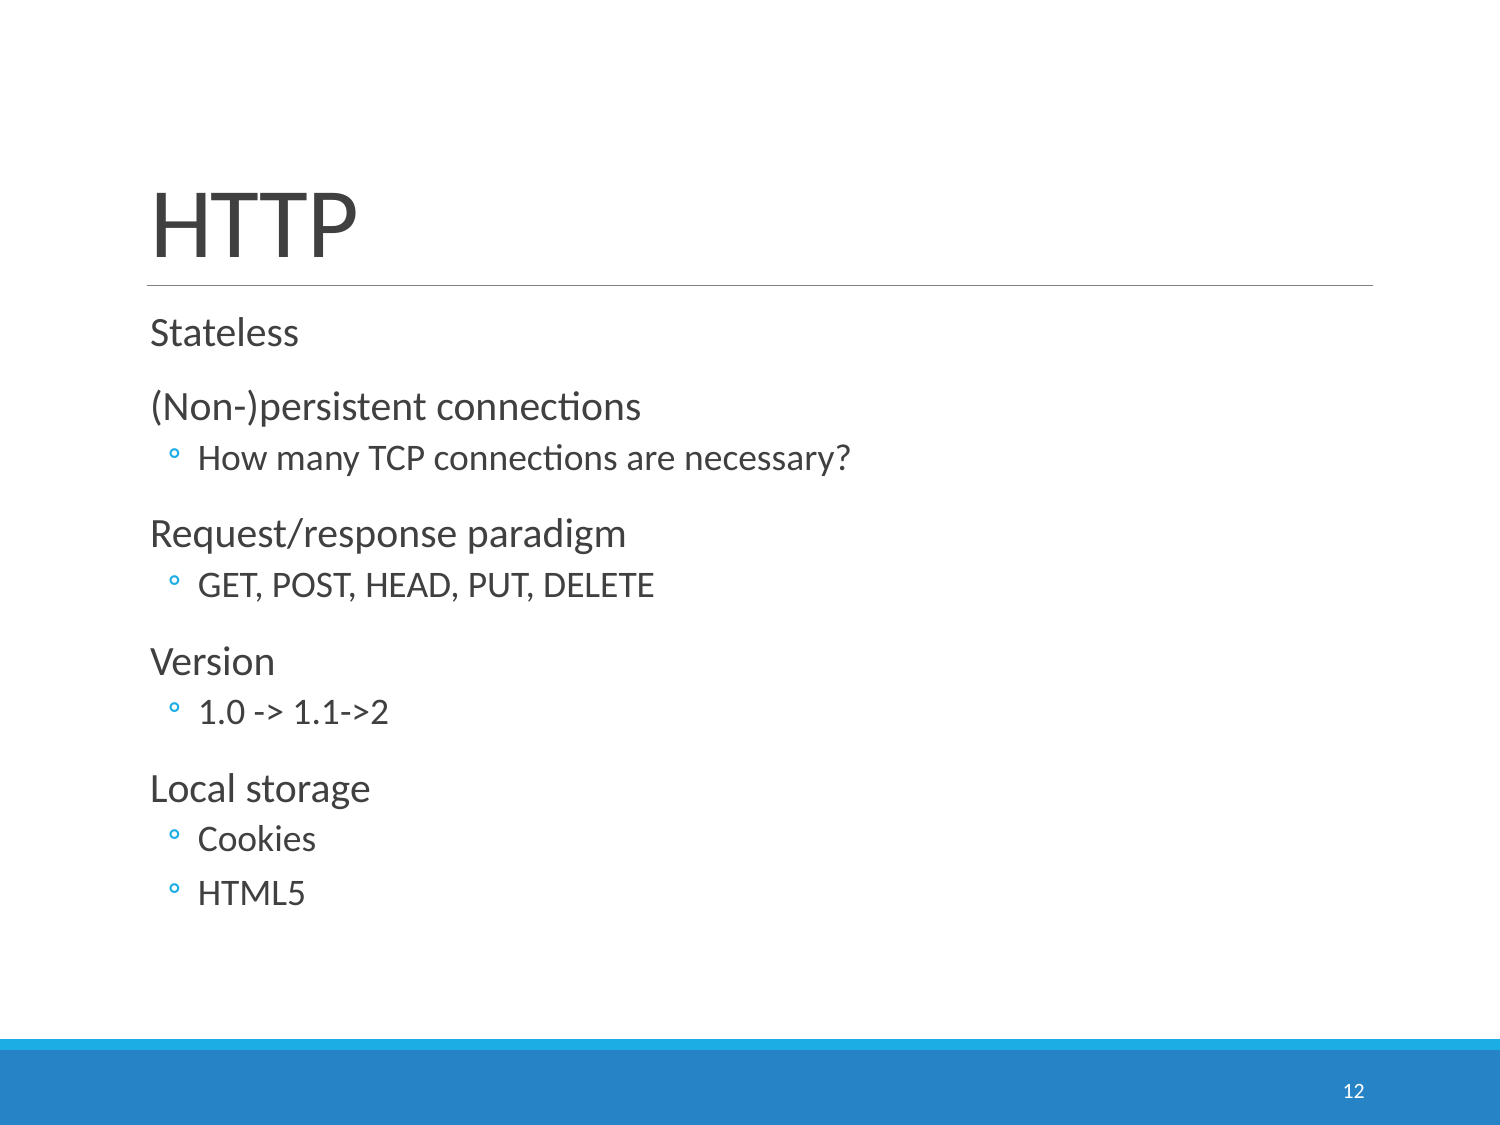

# HTTP
Stateless
(Non-)persistent connections
How many TCP connections are necessary?
Request/response paradigm
GET, POST, HEAD, PUT, DELETE
Version
1.0 -> 1.1->2
Local storage
Cookies
HTML5
12